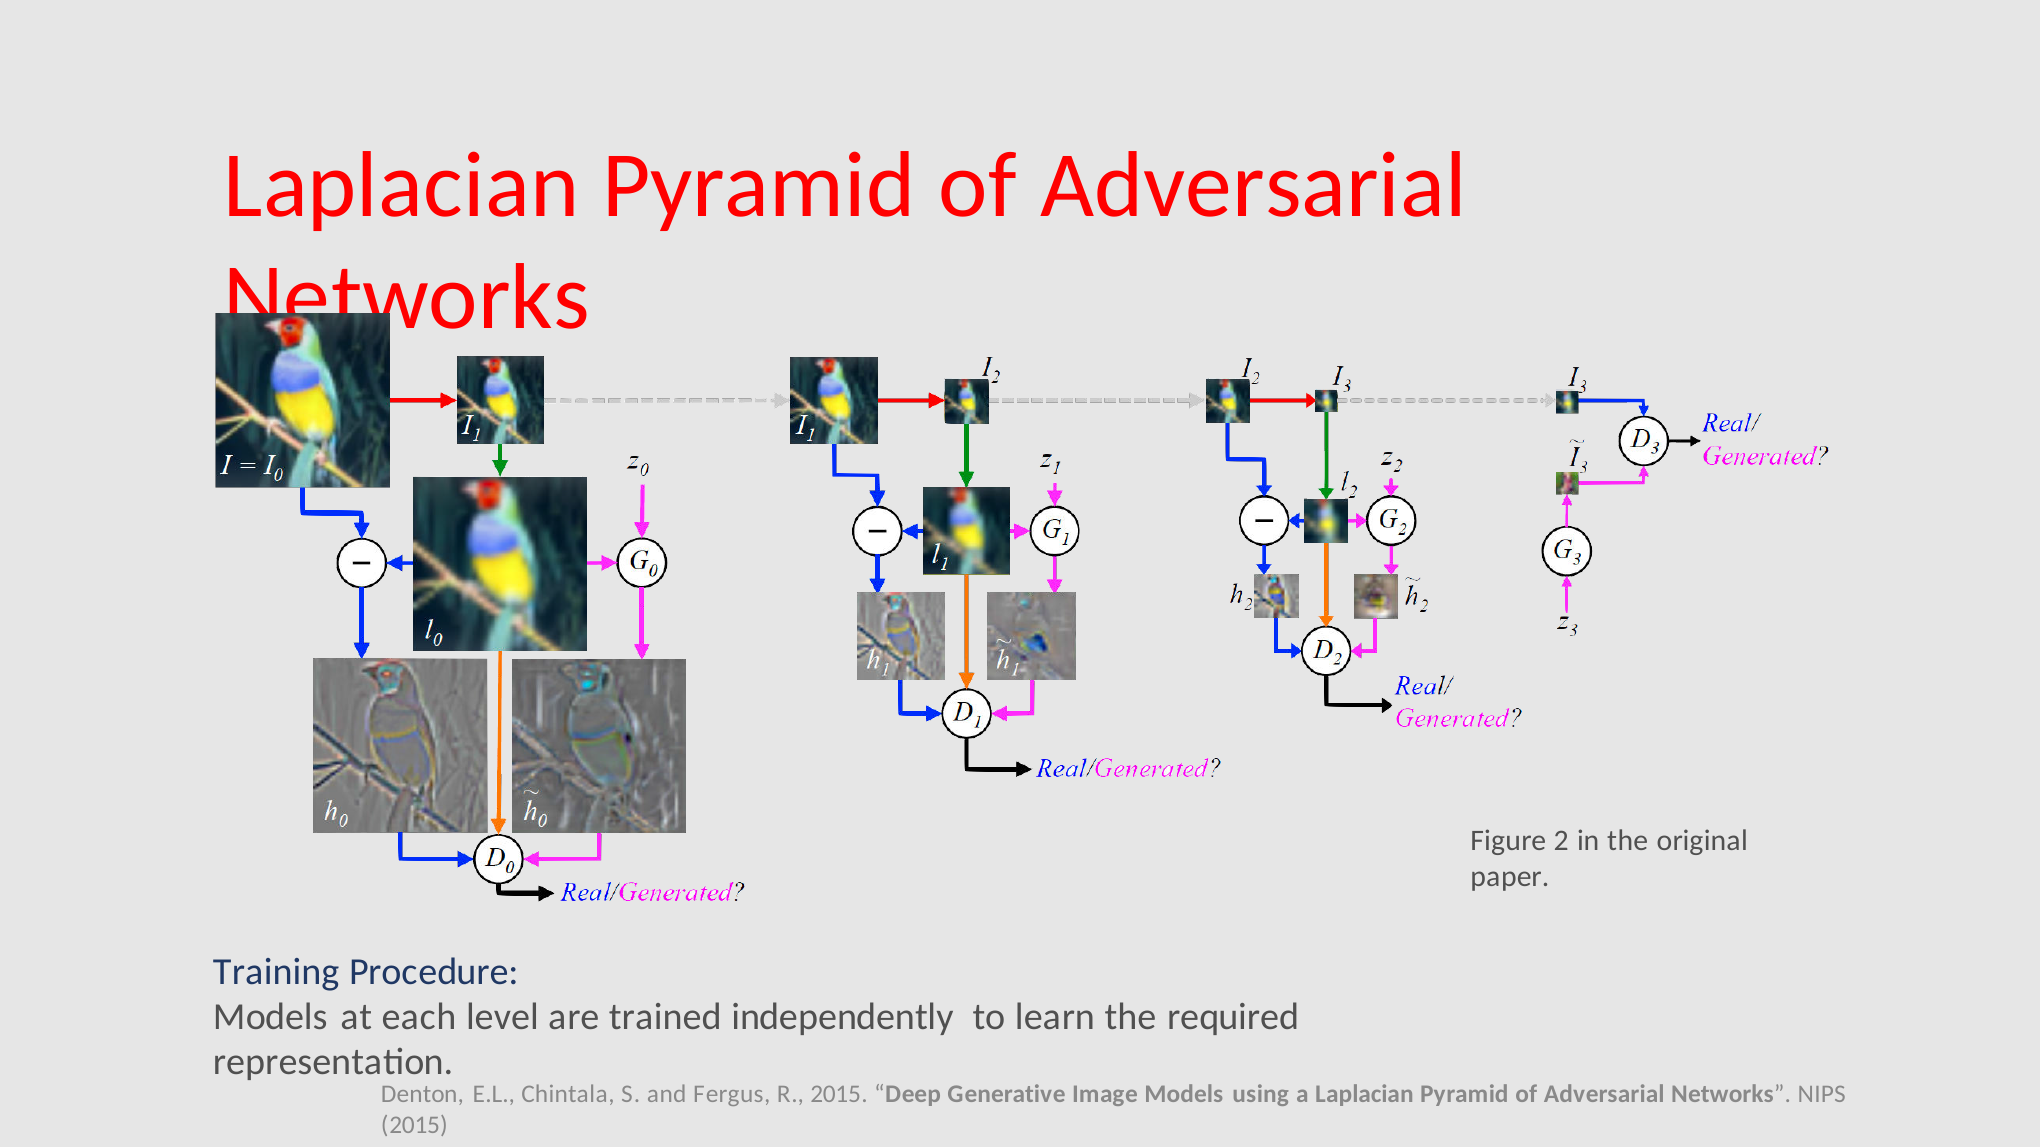

Laplacian Pyramid of Adversarial Networks

Figure 2 in the original paper.
Training Procedure:
Models at each level are trained independently  to learn the required representation.
Denton, E.L., Chintala, S. and Fergus, R., 2015. “Deep Generative Image Models using a Laplacian Pyramid of Adversarial Networks”. NIPS (2015)